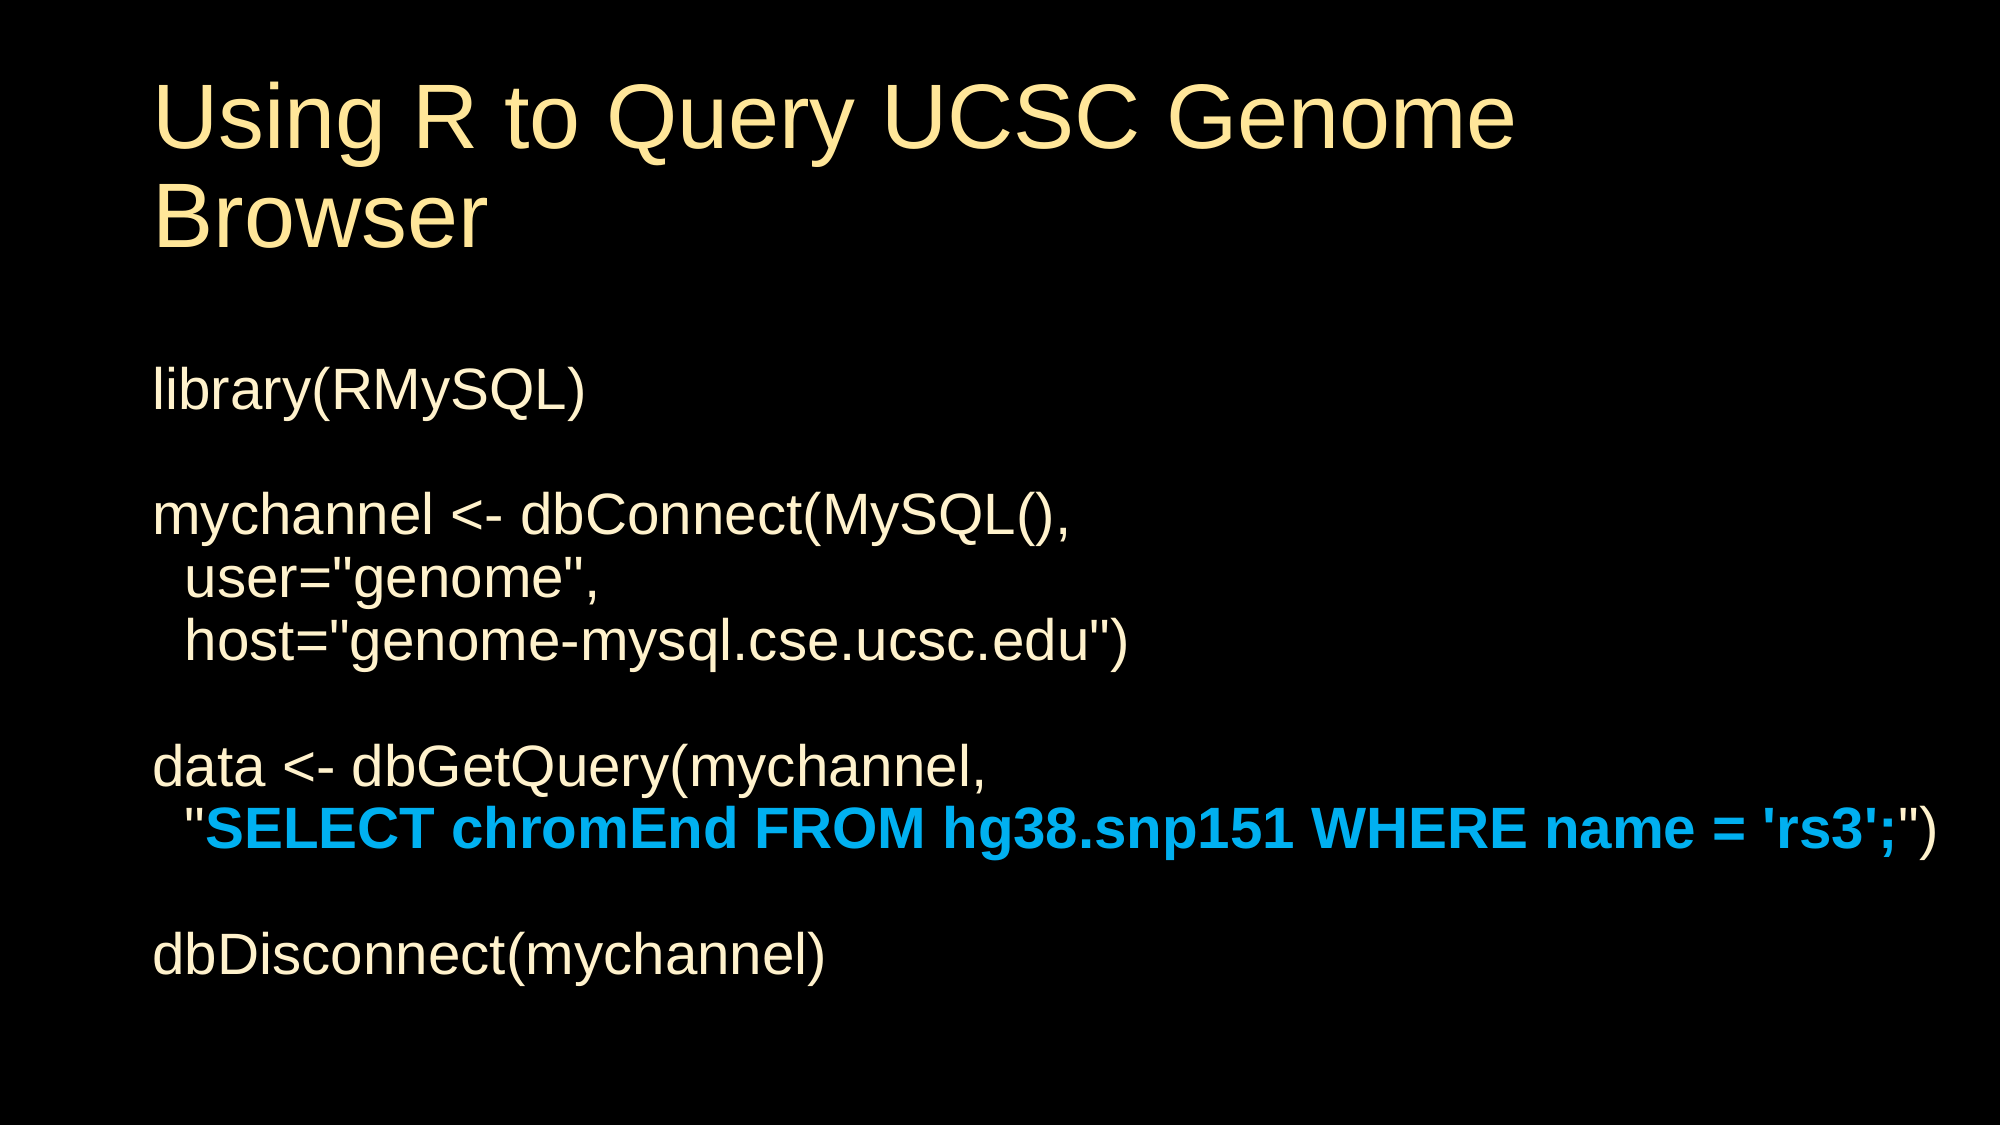

# Using R to Query UCSC Genome Browser
library(RMySQL)
mychannel <- dbConnect(MySQL(),
  user="genome",
  host="genome-mysql.cse.ucsc.edu")
data <- dbGetQuery(mychannel,
  "SELECT chromEnd FROM hg38.snp151 WHERE name = 'rs3';")
dbDisconnect(mychannel)